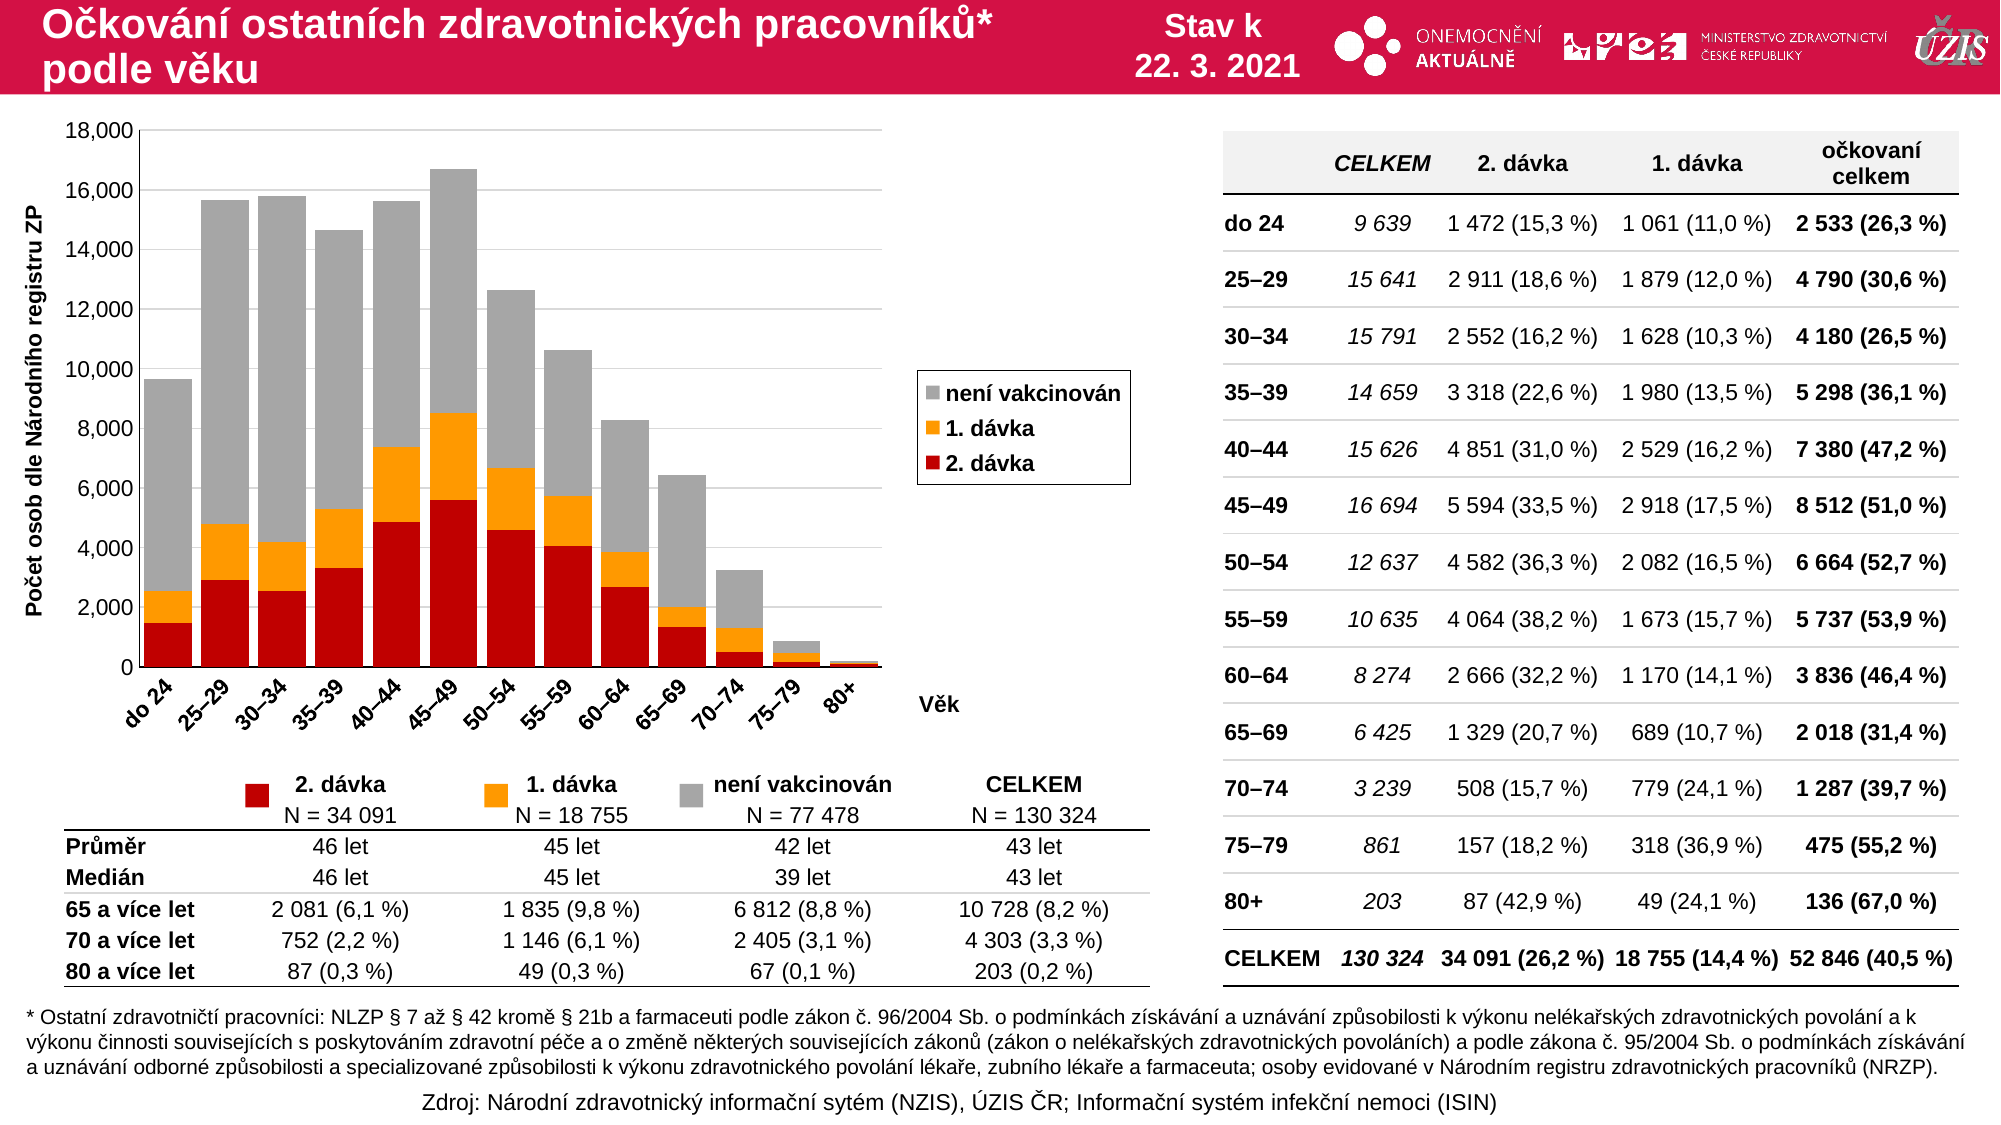

# Očkování ostatních zdravotnických pracovníků* podle věku
Stav k
22. 3. 2021

### Chart

| Category | 2. dávka | 1. dávka | není vakcinován |
|---|---|---|---|
| do 24 | 1472.0 | 1061.0 | 7106.0 |
| 25–29 | 2911.0 | 1879.0 | 10851.0 |
| 30–34 | 2552.0 | 1628.0 | 11611.0 |
| 35–39 | 3318.0 | 1980.0 | 9361.0 |
| 40–44 | 4851.0 | 2529.0 | 8246.0 |
| 45–49 | 5594.0 | 2918.0 | 8182.0 |
| 50–54 | 4582.0 | 2082.0 | 5973.0 |
| 55–59 | 4064.0 | 1673.0 | 4898.0 |
| 60–64 | 2666.0 | 1170.0 | 4438.0 |
| 65–69 | 1329.0 | 689.0 | 4407.0 |
| 70–74 | 508.0 | 779.0 | 1952.0 |
| 75–79 | 157.0 | 318.0 | 386.0 |
| 80+ | 87.0 | 49.0 | 67.0 |
|  | CELKEM | 2. dávka | 1. dávka | očkovaní celkem |
| --- | --- | --- | --- | --- |
| do 24 | 9 639 | 1 472 (15,3 %) | 1 061 (11,0 %) | 2 533 (26,3 %) |
| 25–29 | 15 641 | 2 911 (18,6 %) | 1 879 (12,0 %) | 4 790 (30,6 %) |
| 30–34 | 15 791 | 2 552 (16,2 %) | 1 628 (10,3 %) | 4 180 (26,5 %) |
| 35–39 | 14 659 | 3 318 (22,6 %) | 1 980 (13,5 %) | 5 298 (36,1 %) |
| 40–44 | 15 626 | 4 851 (31,0 %) | 2 529 (16,2 %) | 7 380 (47,2 %) |
| 45–49 | 16 694 | 5 594 (33,5 %) | 2 918 (17,5 %) | 8 512 (51,0 %) |
| 50–54 | 12 637 | 4 582 (36,3 %) | 2 082 (16,5 %) | 6 664 (52,7 %) |
| 55–59 | 10 635 | 4 064 (38,2 %) | 1 673 (15,7 %) | 5 737 (53,9 %) |
| 60–64 | 8 274 | 2 666 (32,2 %) | 1 170 (14,1 %) | 3 836 (46,4 %) |
| 65–69 | 6 425 | 1 329 (20,7 %) | 689 (10,7 %) | 2 018 (31,4 %) |
| 70–74 | 3 239 | 508 (15,7 %) | 779 (24,1 %) | 1 287 (39,7 %) |
| 75–79 | 861 | 157 (18,2 %) | 318 (36,9 %) | 475 (55,2 %) |
| 80+ | 203 | 87 (42,9 %) | 49 (24,1 %) | 136 (67,0 %) |
| CELKEM | 130 324 | 34 091 (26,2 %) | 18 755 (14,4 %) | 52 846 (40,5 %) |
Počet osob dle Národního registru ZP
Věk
|  | 2. dávka | 1. dávka | není vakcinován | CELKEM |
| --- | --- | --- | --- | --- |
|  | N = 34 091 | N = 18 755 | N = 77 478 | N = 130 324 |
| Průměr | 46 let | 45 let | 42 let | 43 let |
| Medián | 46 let | 45 let | 39 let | 43 let |
| 65 a více let | 2 081 (6,1 %) | 1 835 (9,8 %) | 6 812 (8,8 %) | 10 728 (8,2 %) |
| 70 a více let | 752 (2,2 %) | 1 146 (6,1 %) | 2 405 (3,1 %) | 4 303 (3,3 %) |
| 80 a více let | 87 (0,3 %) | 49 (0,3 %) | 67 (0,1 %) | 203 (0,2 %) |

* Ostatní zdravotničtí pracovníci: NLZP § 7 až § 42 kromě § 21b a farmaceuti podle zákon č. 96/2004 Sb. o podmínkách získávání a uznávání způsobilosti k výkonu nelékařských zdravotnických povolání a k výkonu činnosti souvisejících s poskytováním zdravotní péče a o změně některých souvisejících zákonů (zákon o nelékařských zdravotnických povoláních) a podle zákona č. 95/2004 Sb. o podmínkách získávání a uznávání odborné způsobilosti a specializované způsobilosti k výkonu zdravotnického povolání lékaře, zubního lékaře a farmaceuta; osoby evidované v Národním registru zdravotnických pracovníků (NRZP).
Zdroj: Národní zdravotnický informační sytém (NZIS), ÚZIS ČR; Informační systém infekční nemoci (ISIN)